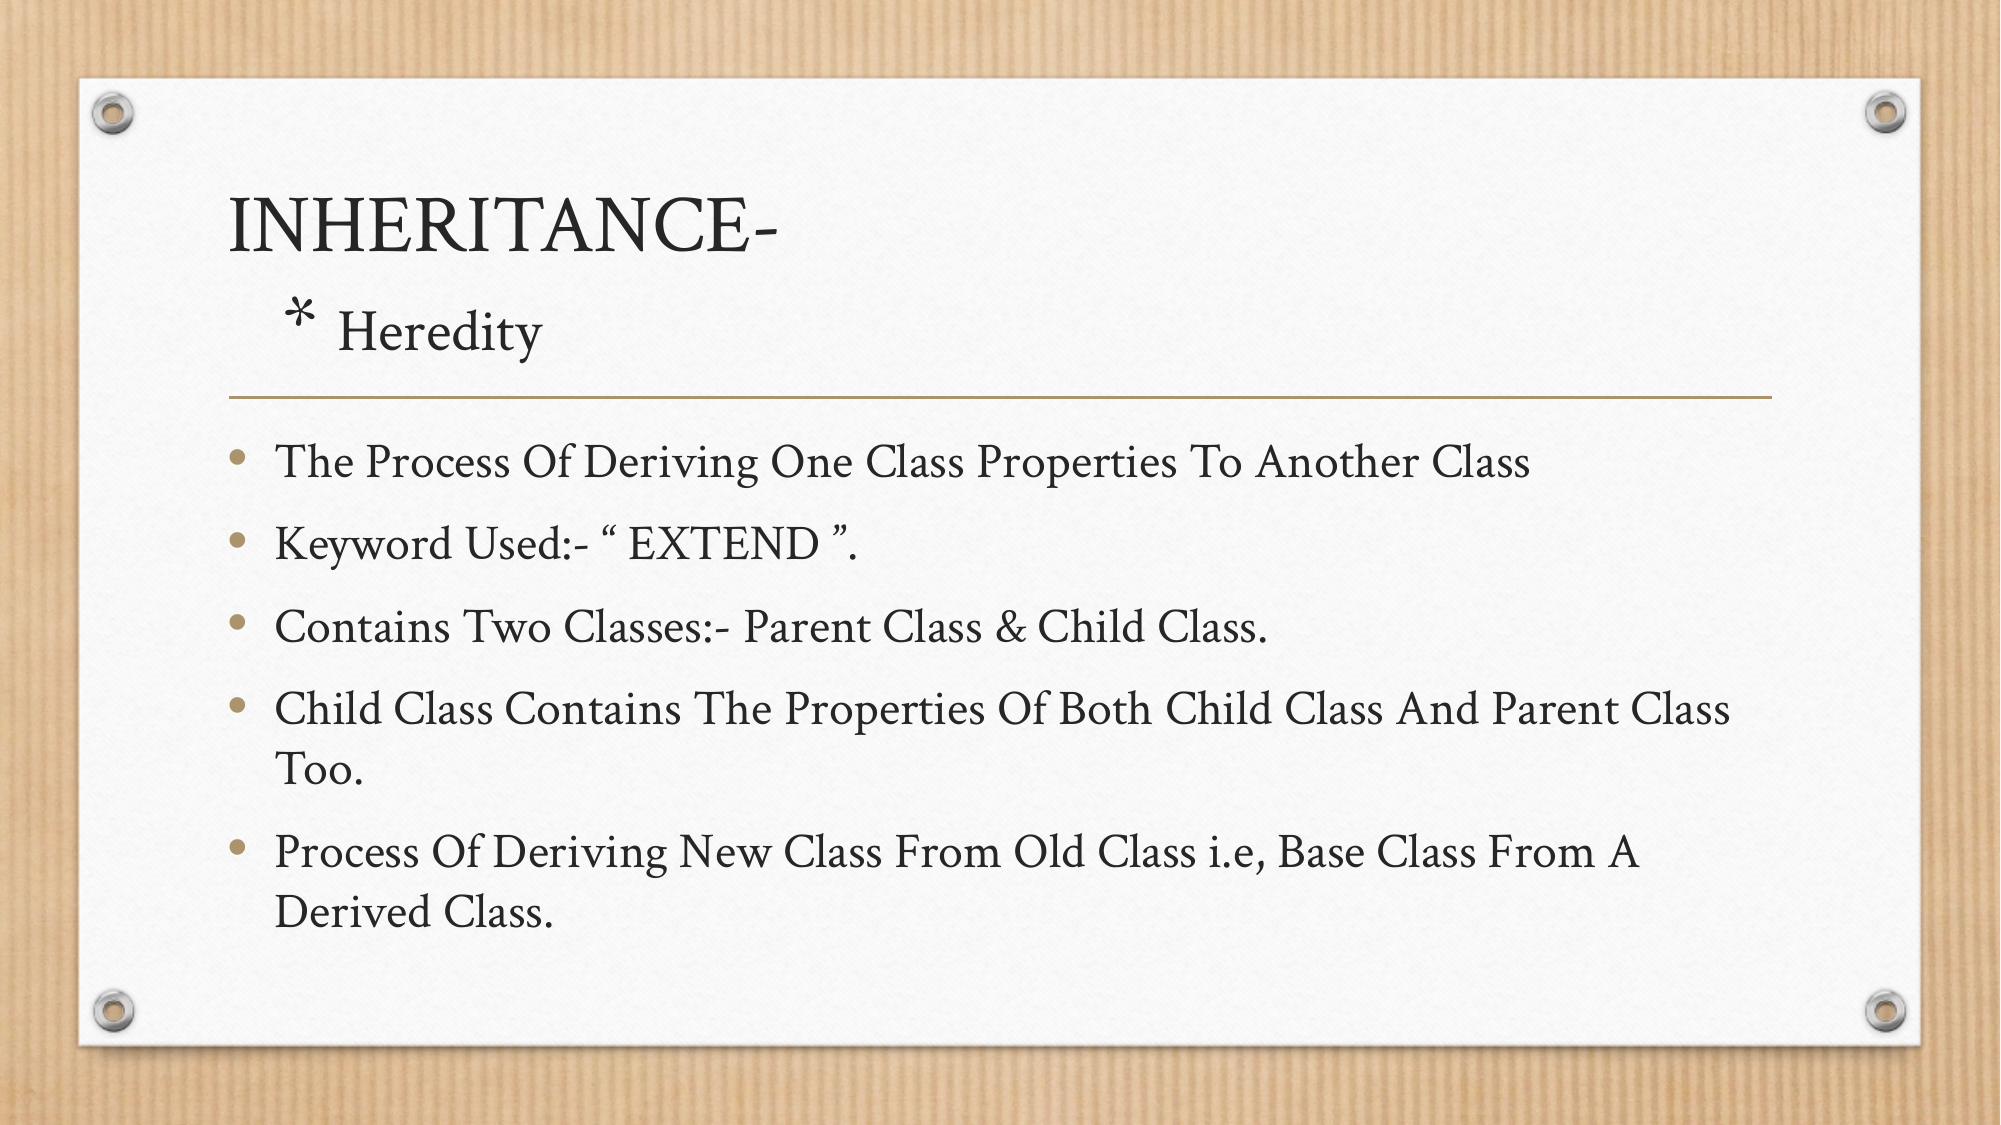

# INHERITANCE- * Heredity
The Process Of Deriving One Class Properties To Another Class
Keyword Used:- “ EXTEND ”.
Contains Two Classes:- Parent Class & Child Class.
Child Class Contains The Properties Of Both Child Class And Parent Class Too.
Process Of Deriving New Class From Old Class i.e, Base Class From A Derived Class.